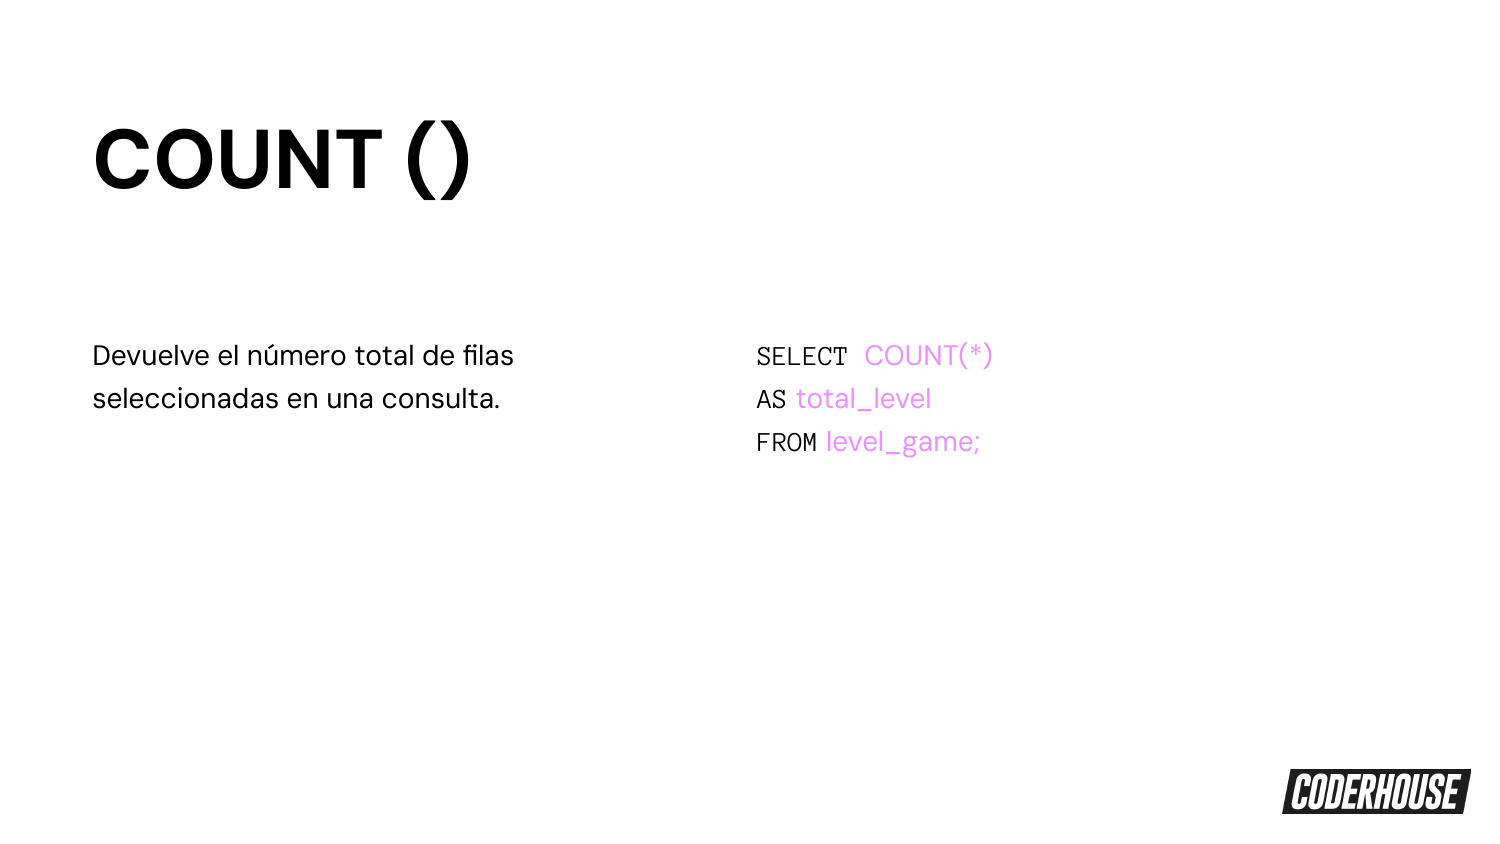

COUNT ()
Devuelve el número total de filas seleccionadas en una consulta.
SELECT COUNT(*)
AS total_level
FROM level_game;